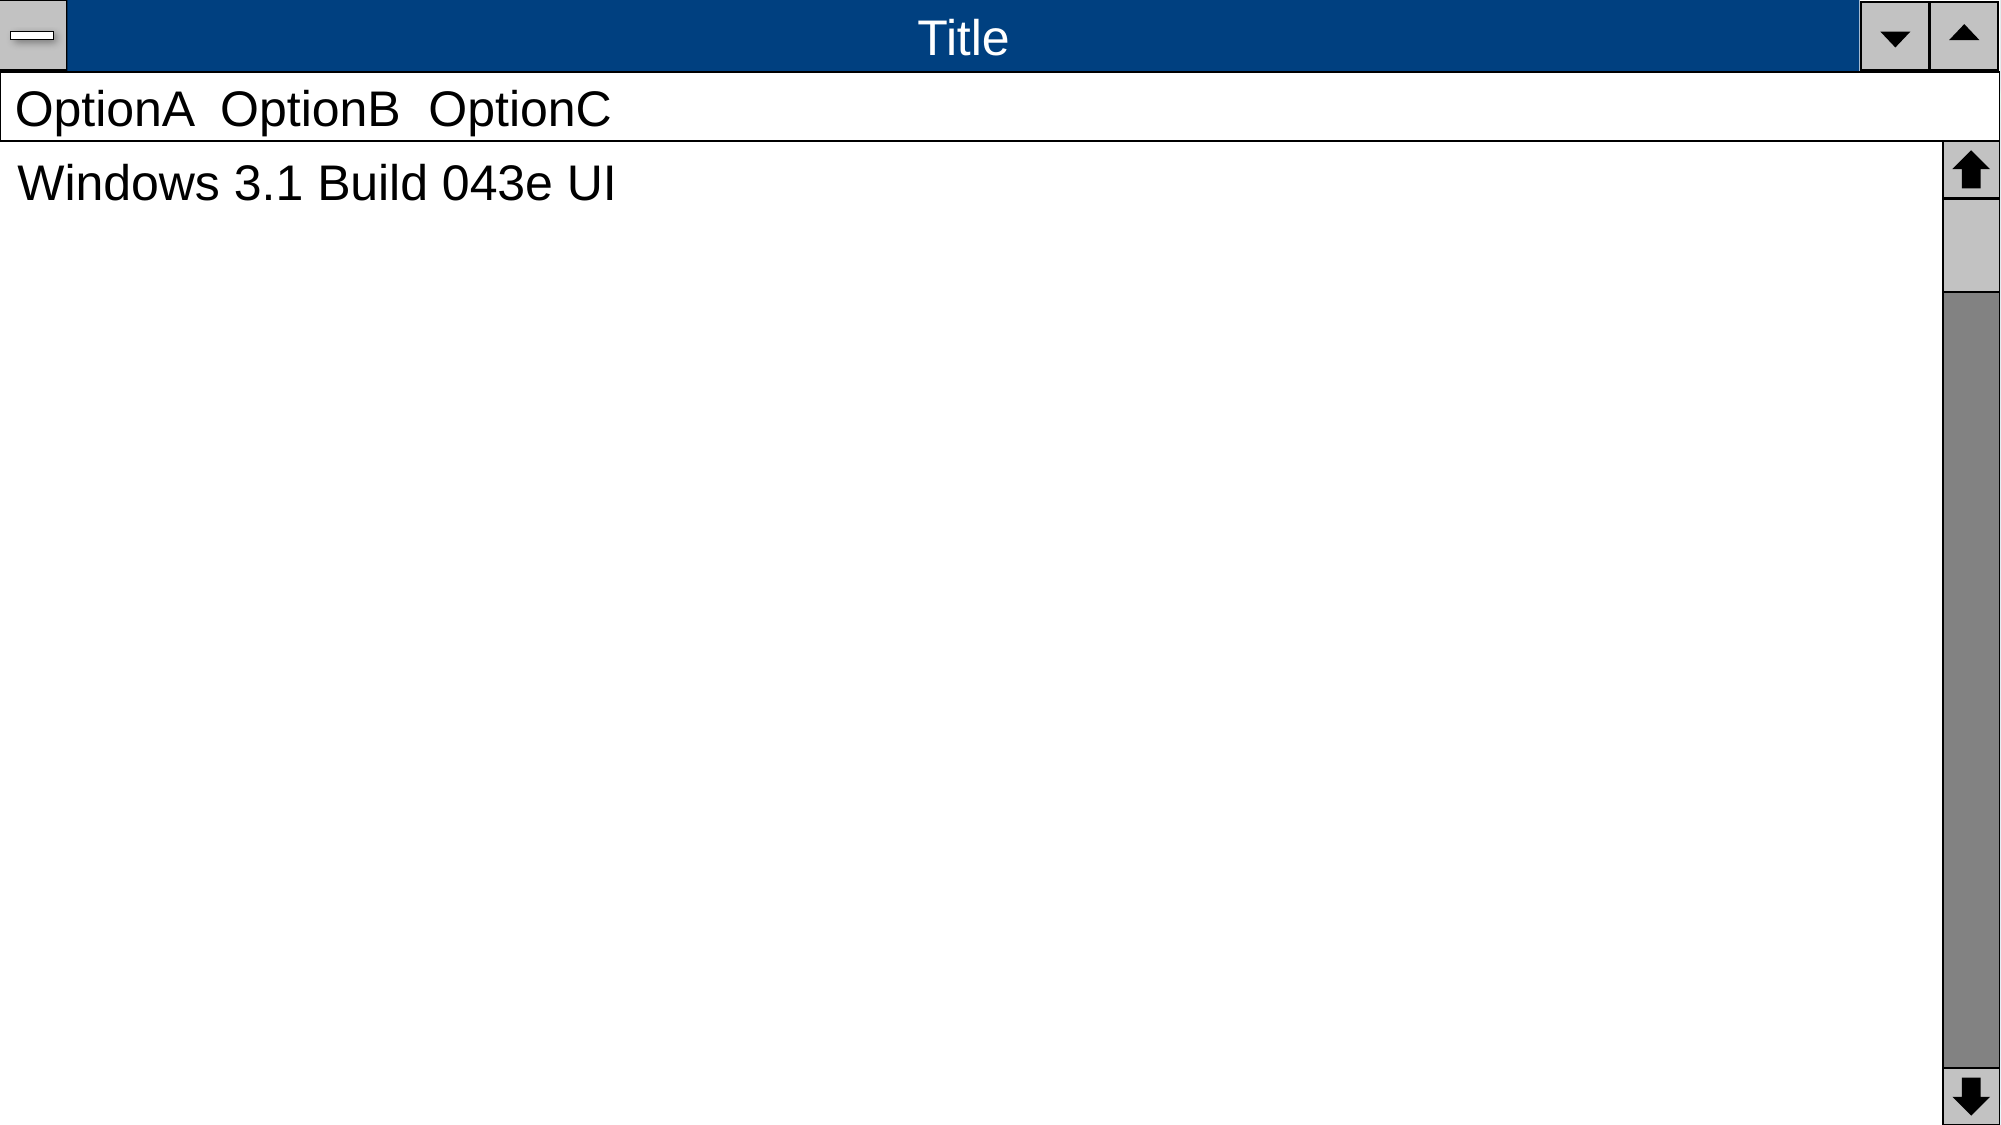

Title

OptionA  OptionB  OptionC

Windows 3.1 Build 043e UI